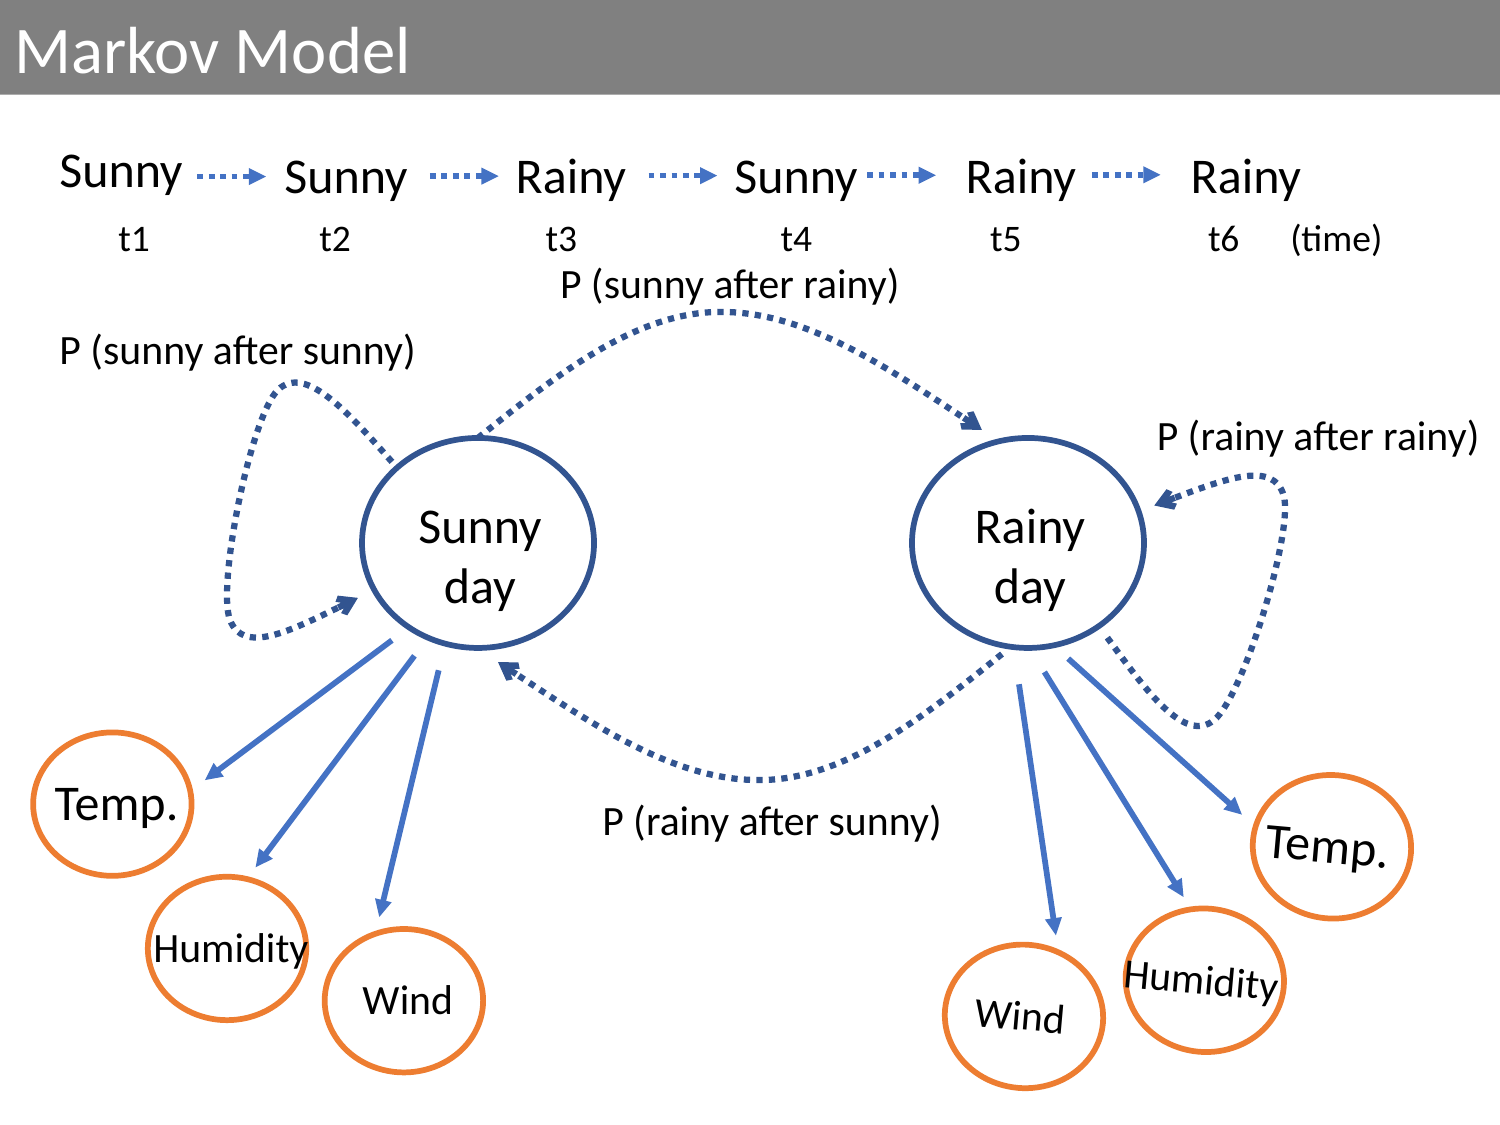

Markov Model
Sunny
Sunny
Rainy
Sunny
Rainy
Rainy
t1                    t2                       t3                        t4                     t5                      t6      (time)
P (sunny after rainy)

P (sunny after sunny)

P (rainy after rainy)

Sunny
day
Rainy
day

Temp.

Humidity

Wind

Temp.
P (rainy after sunny)

Humidity

Wind